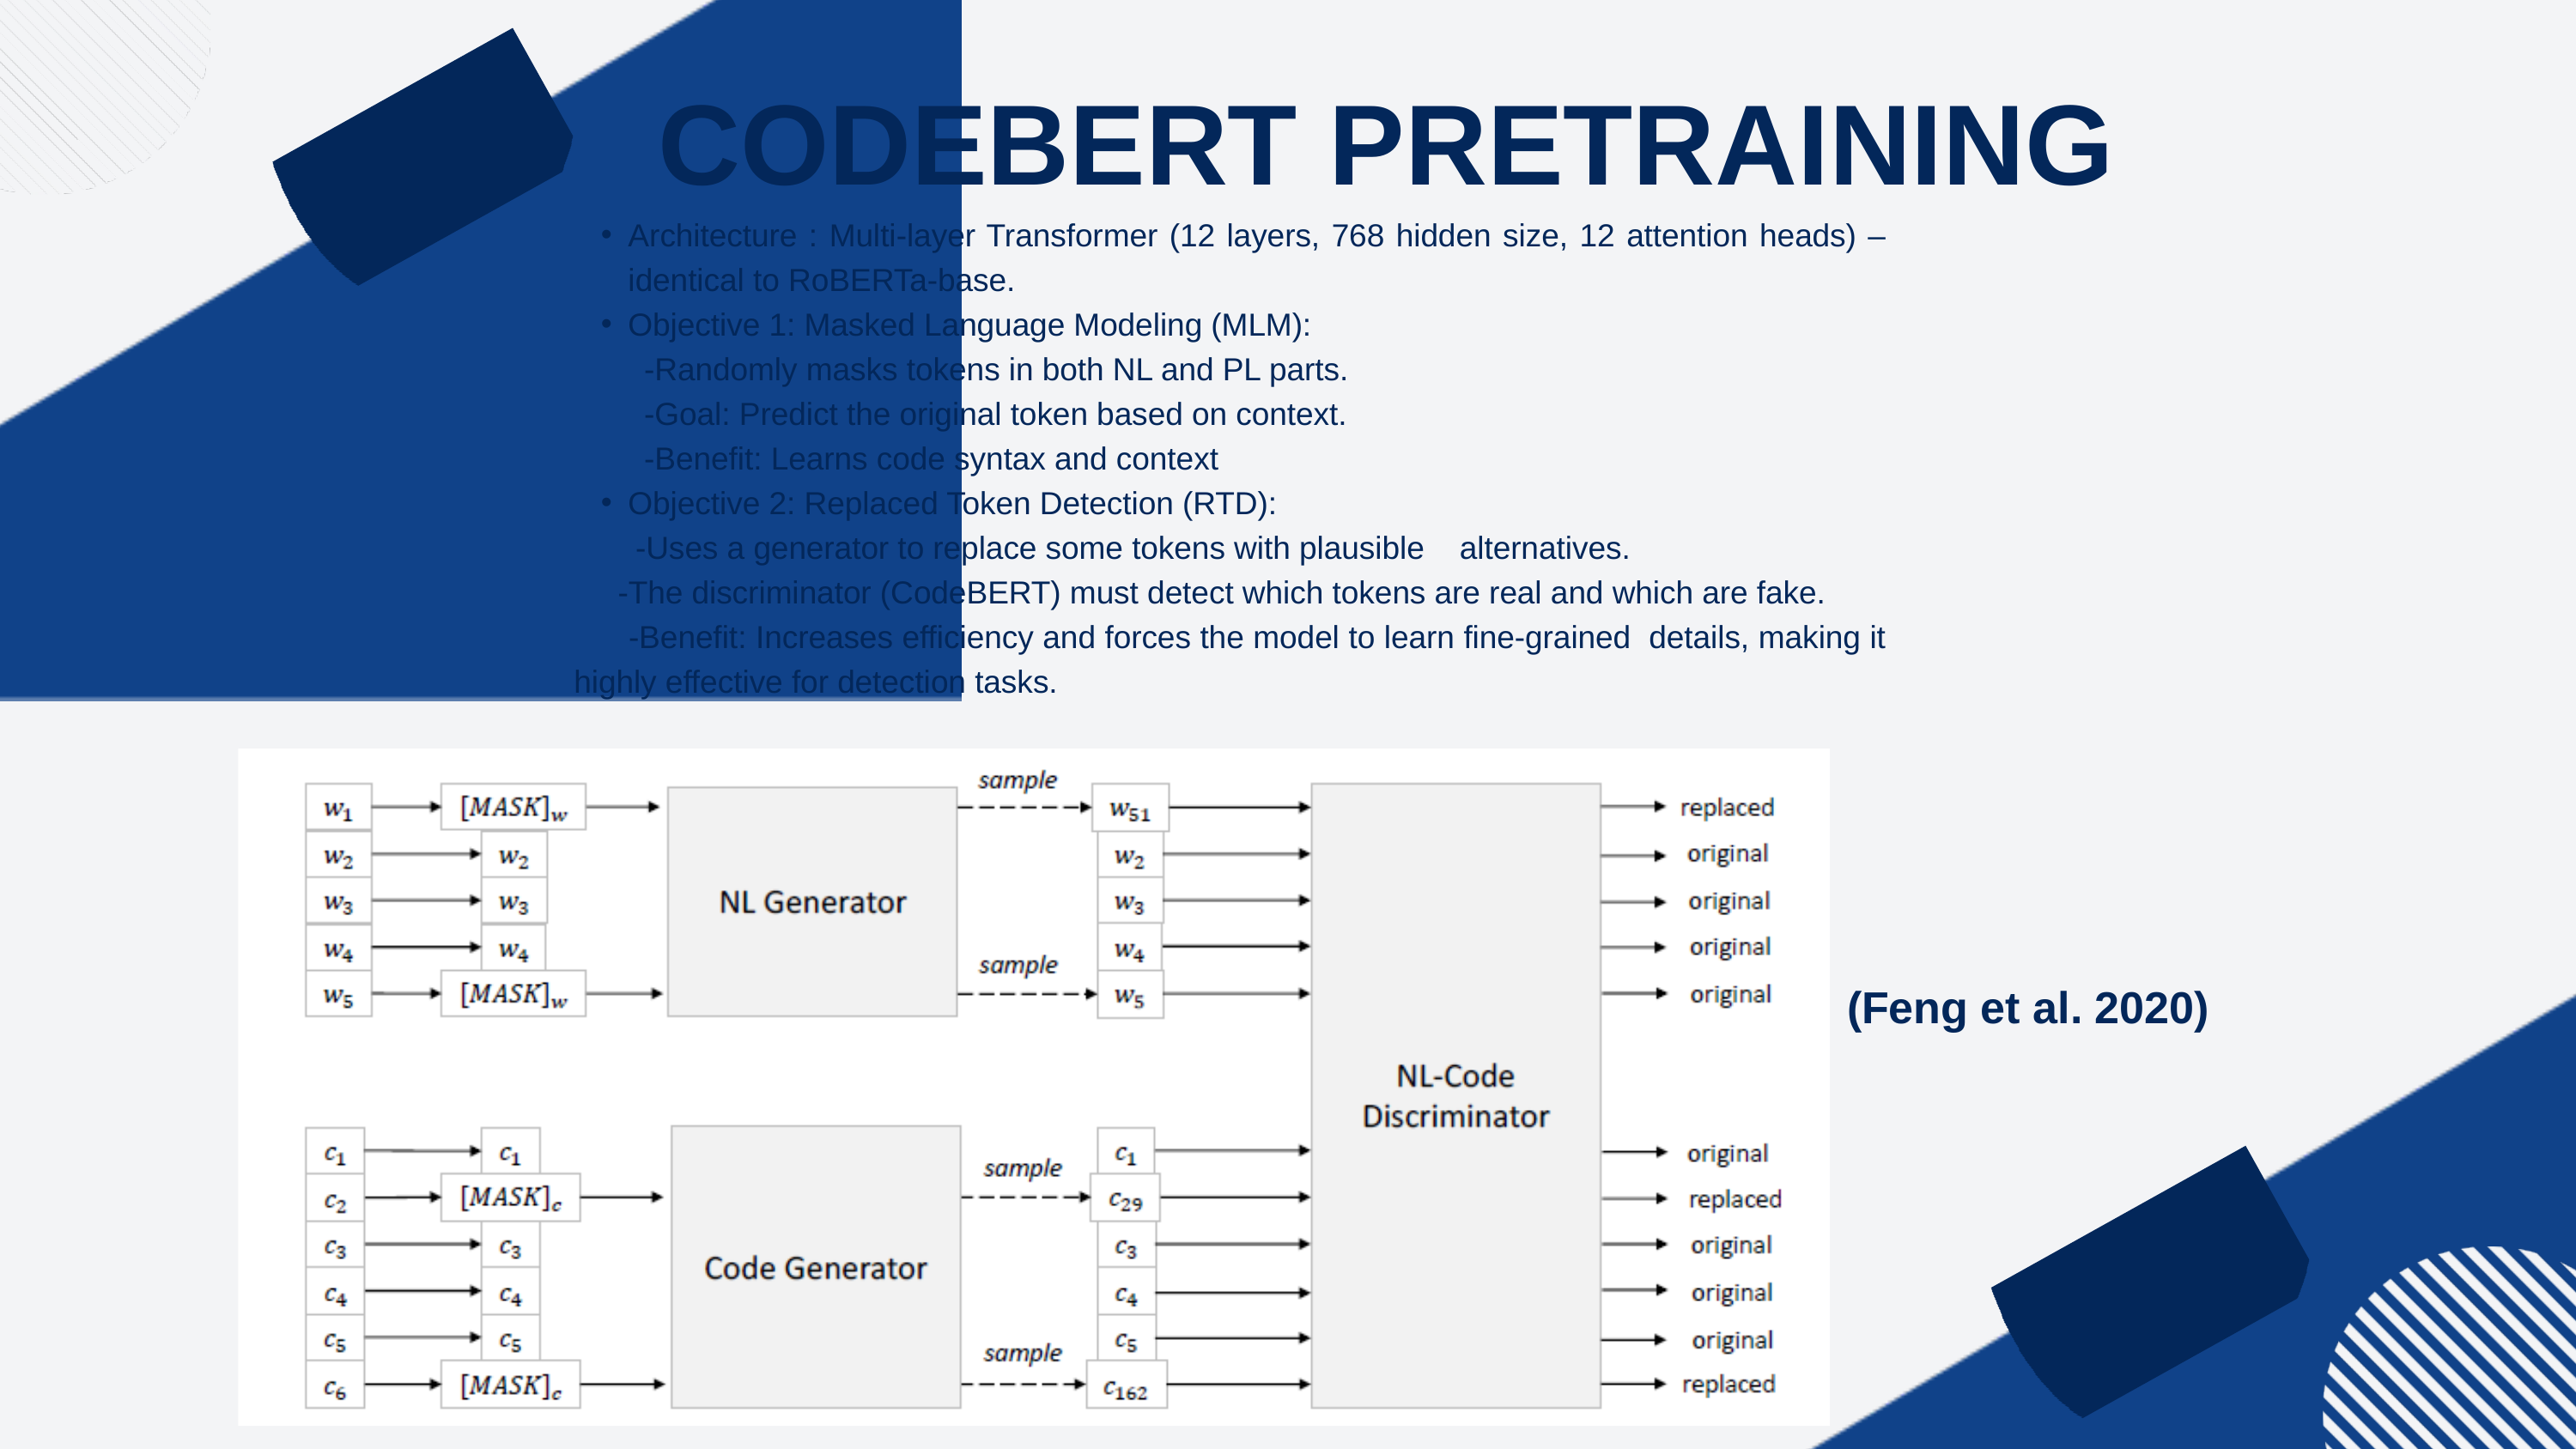

CODEBERT PRETRAINING
Architecture : Multi-layer Transformer (12 layers, 768 hidden size, 12 attention heads) – identical to RoBERTa-base.
Objective 1: Masked Language Modeling (MLM):
        -Randomly masks tokens in both NL and PL parts.
        -Goal: Predict the original token based on context.
        -Benefit: Learns code syntax and context
Objective 2: Replaced Token Detection (RTD):
       -Uses a generator to replace some tokens with plausible    alternatives.
     -The discriminator (CodeBERT) must detect which tokens are real and which are fake.
      -Benefit: Increases efficiency and forces the model to learn fine-grained  details, making it highly effective for detection tasks.

(Feng et al. 2020)